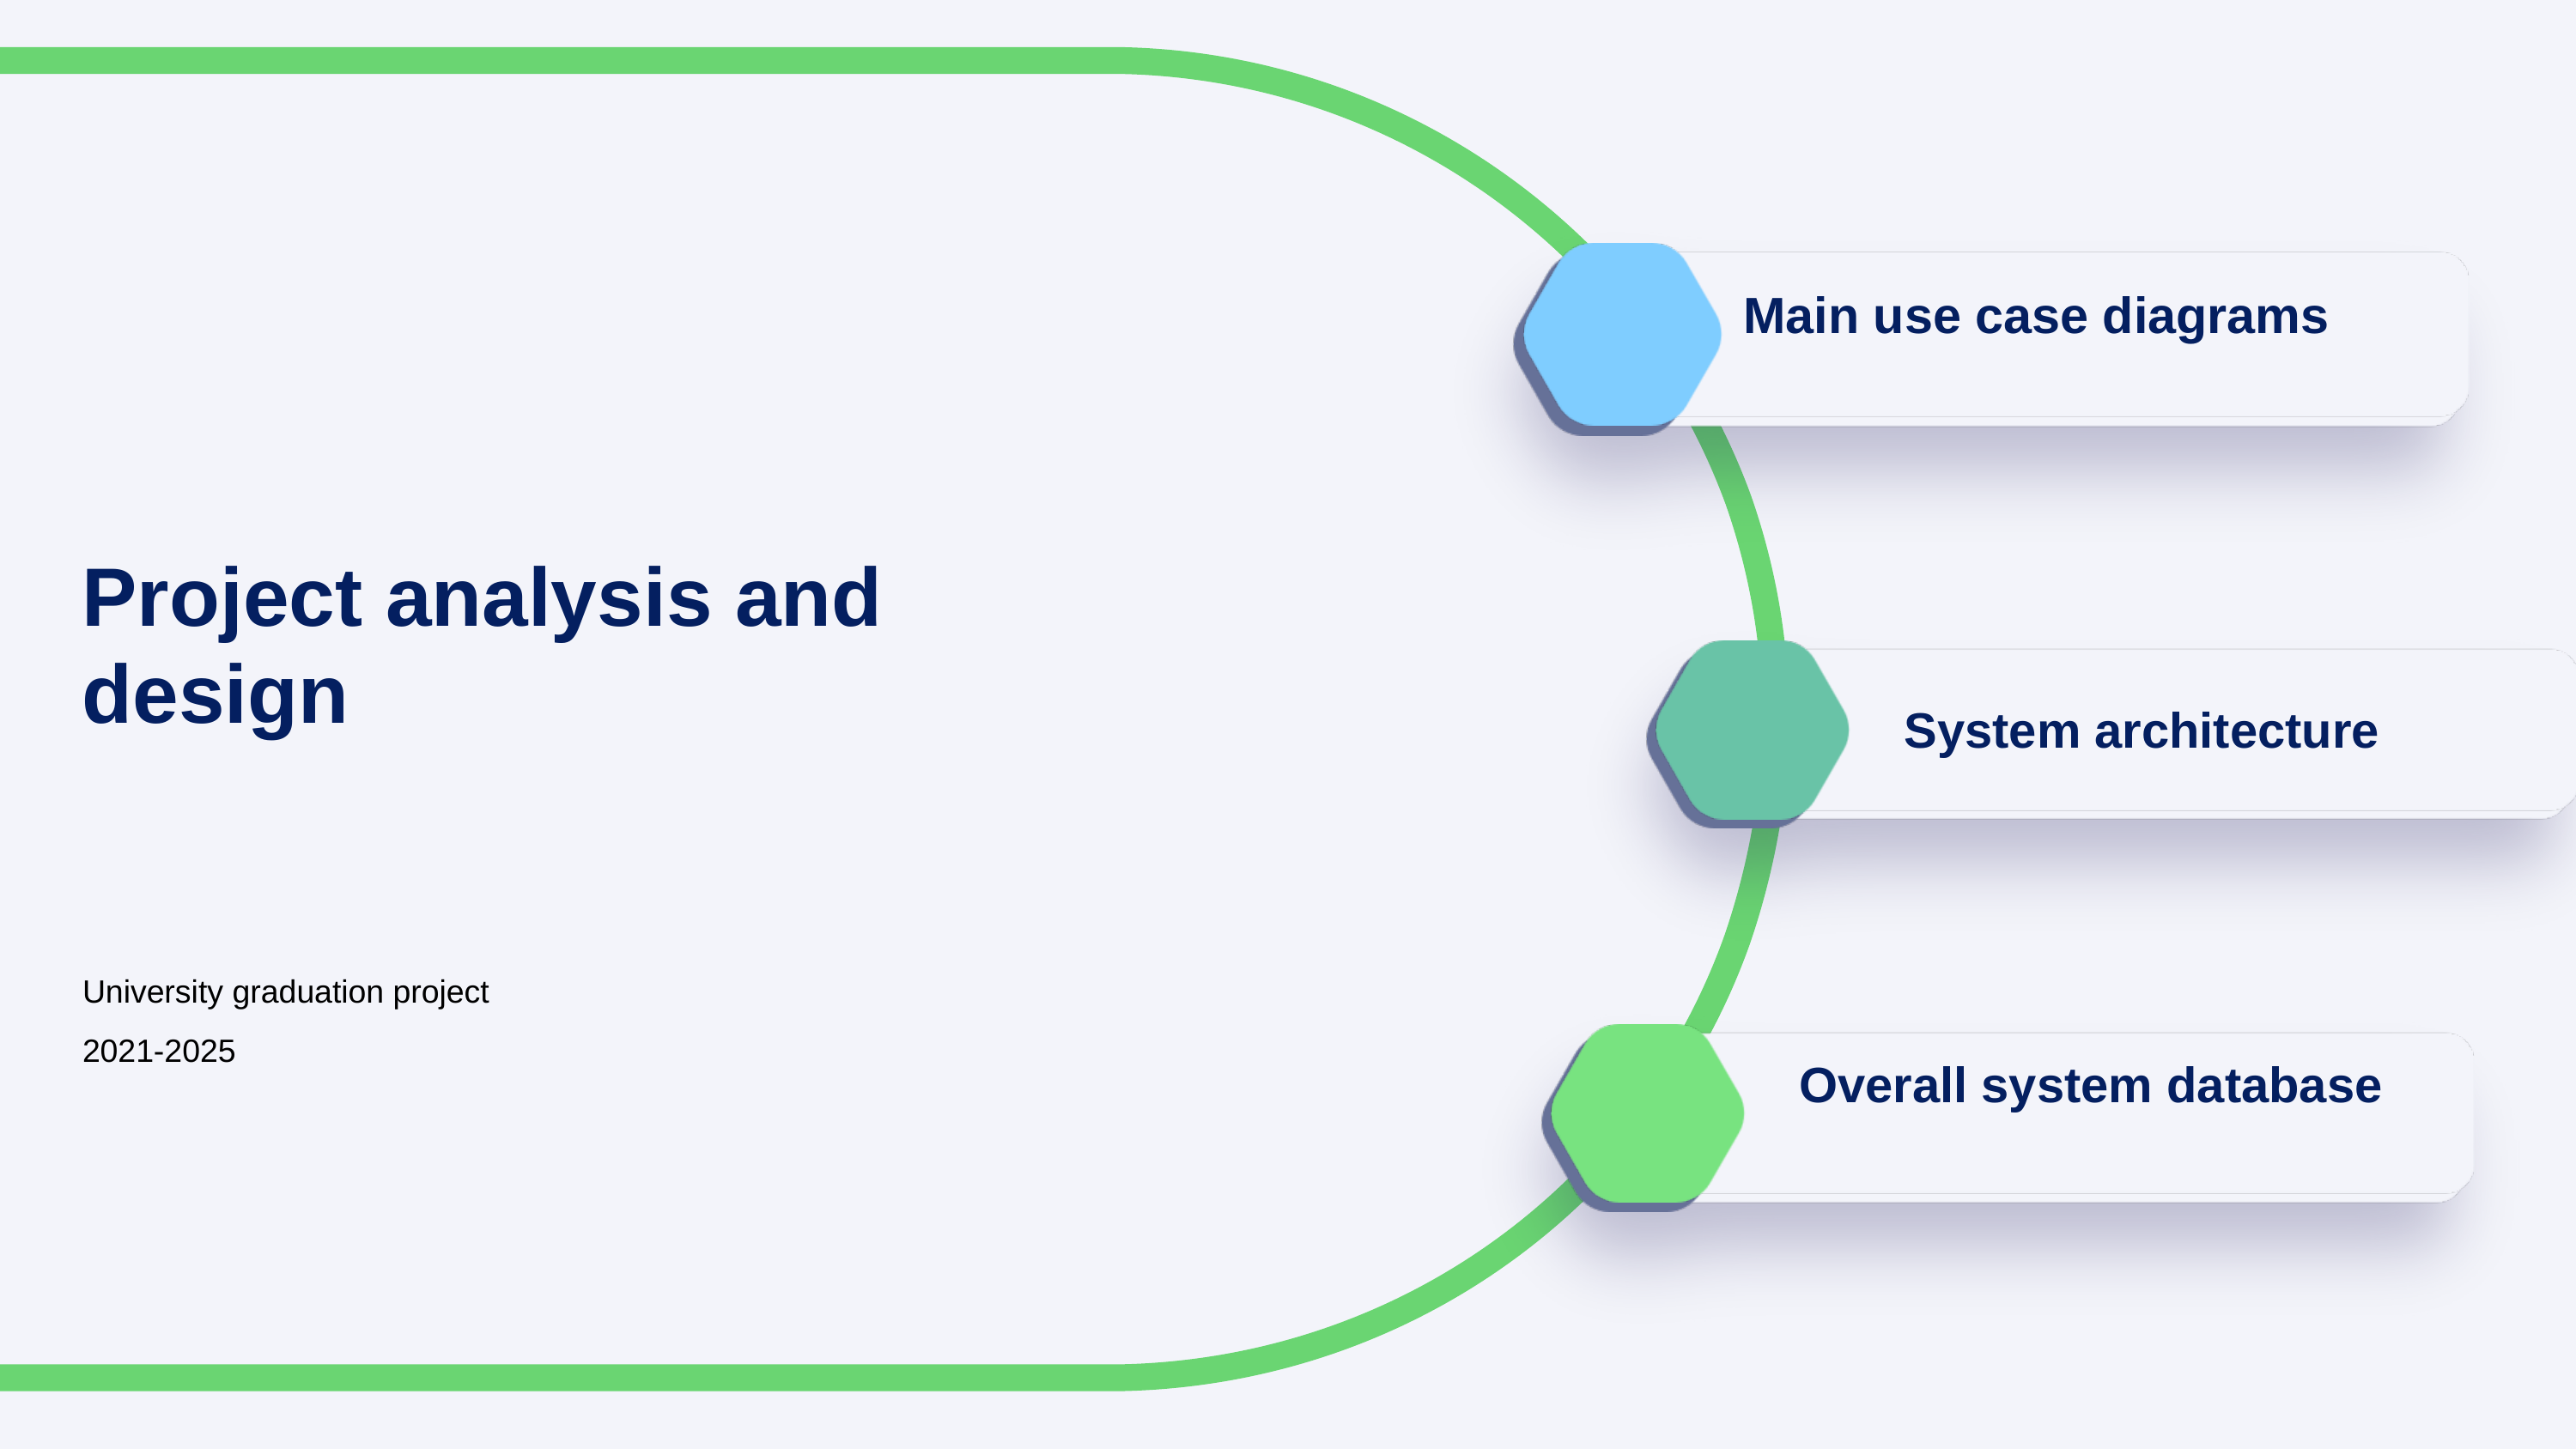

Main use case diagrams
Project analysis and design

System architecture
University graduation project

2021-2025

Overall system database